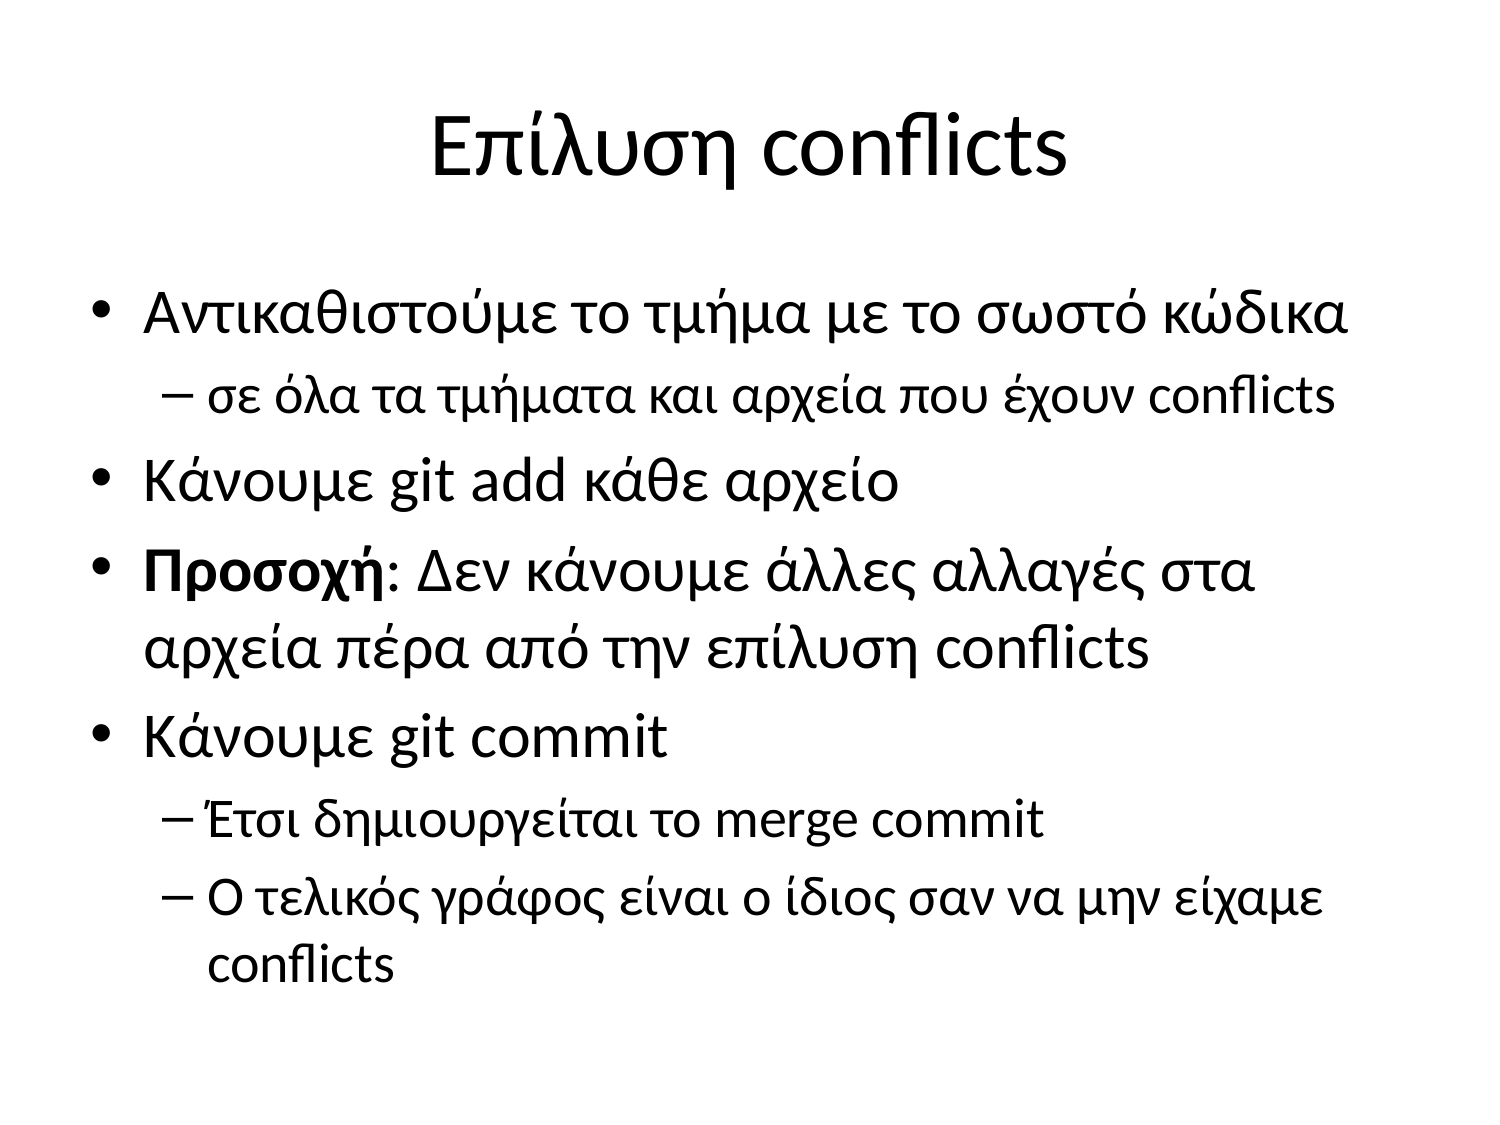

# Επίλυση conflicts
Αντικαθιστούμε το τμήμα με το σωστό κώδικα
σε όλα τα τμήματα και αρχεία που έχουν conflicts
Κάνουμε git add κάθε αρχείο
Προσοχή: Δεν κάνουμε άλλες αλλαγές στα αρχεία πέρα από την επίλυση conflicts
Κάνουμε git commit
Έτσι δημιουργείται το merge commit
Ο τελικός γράφος είναι ο ίδιος σαν να μην είχαμε conflicts